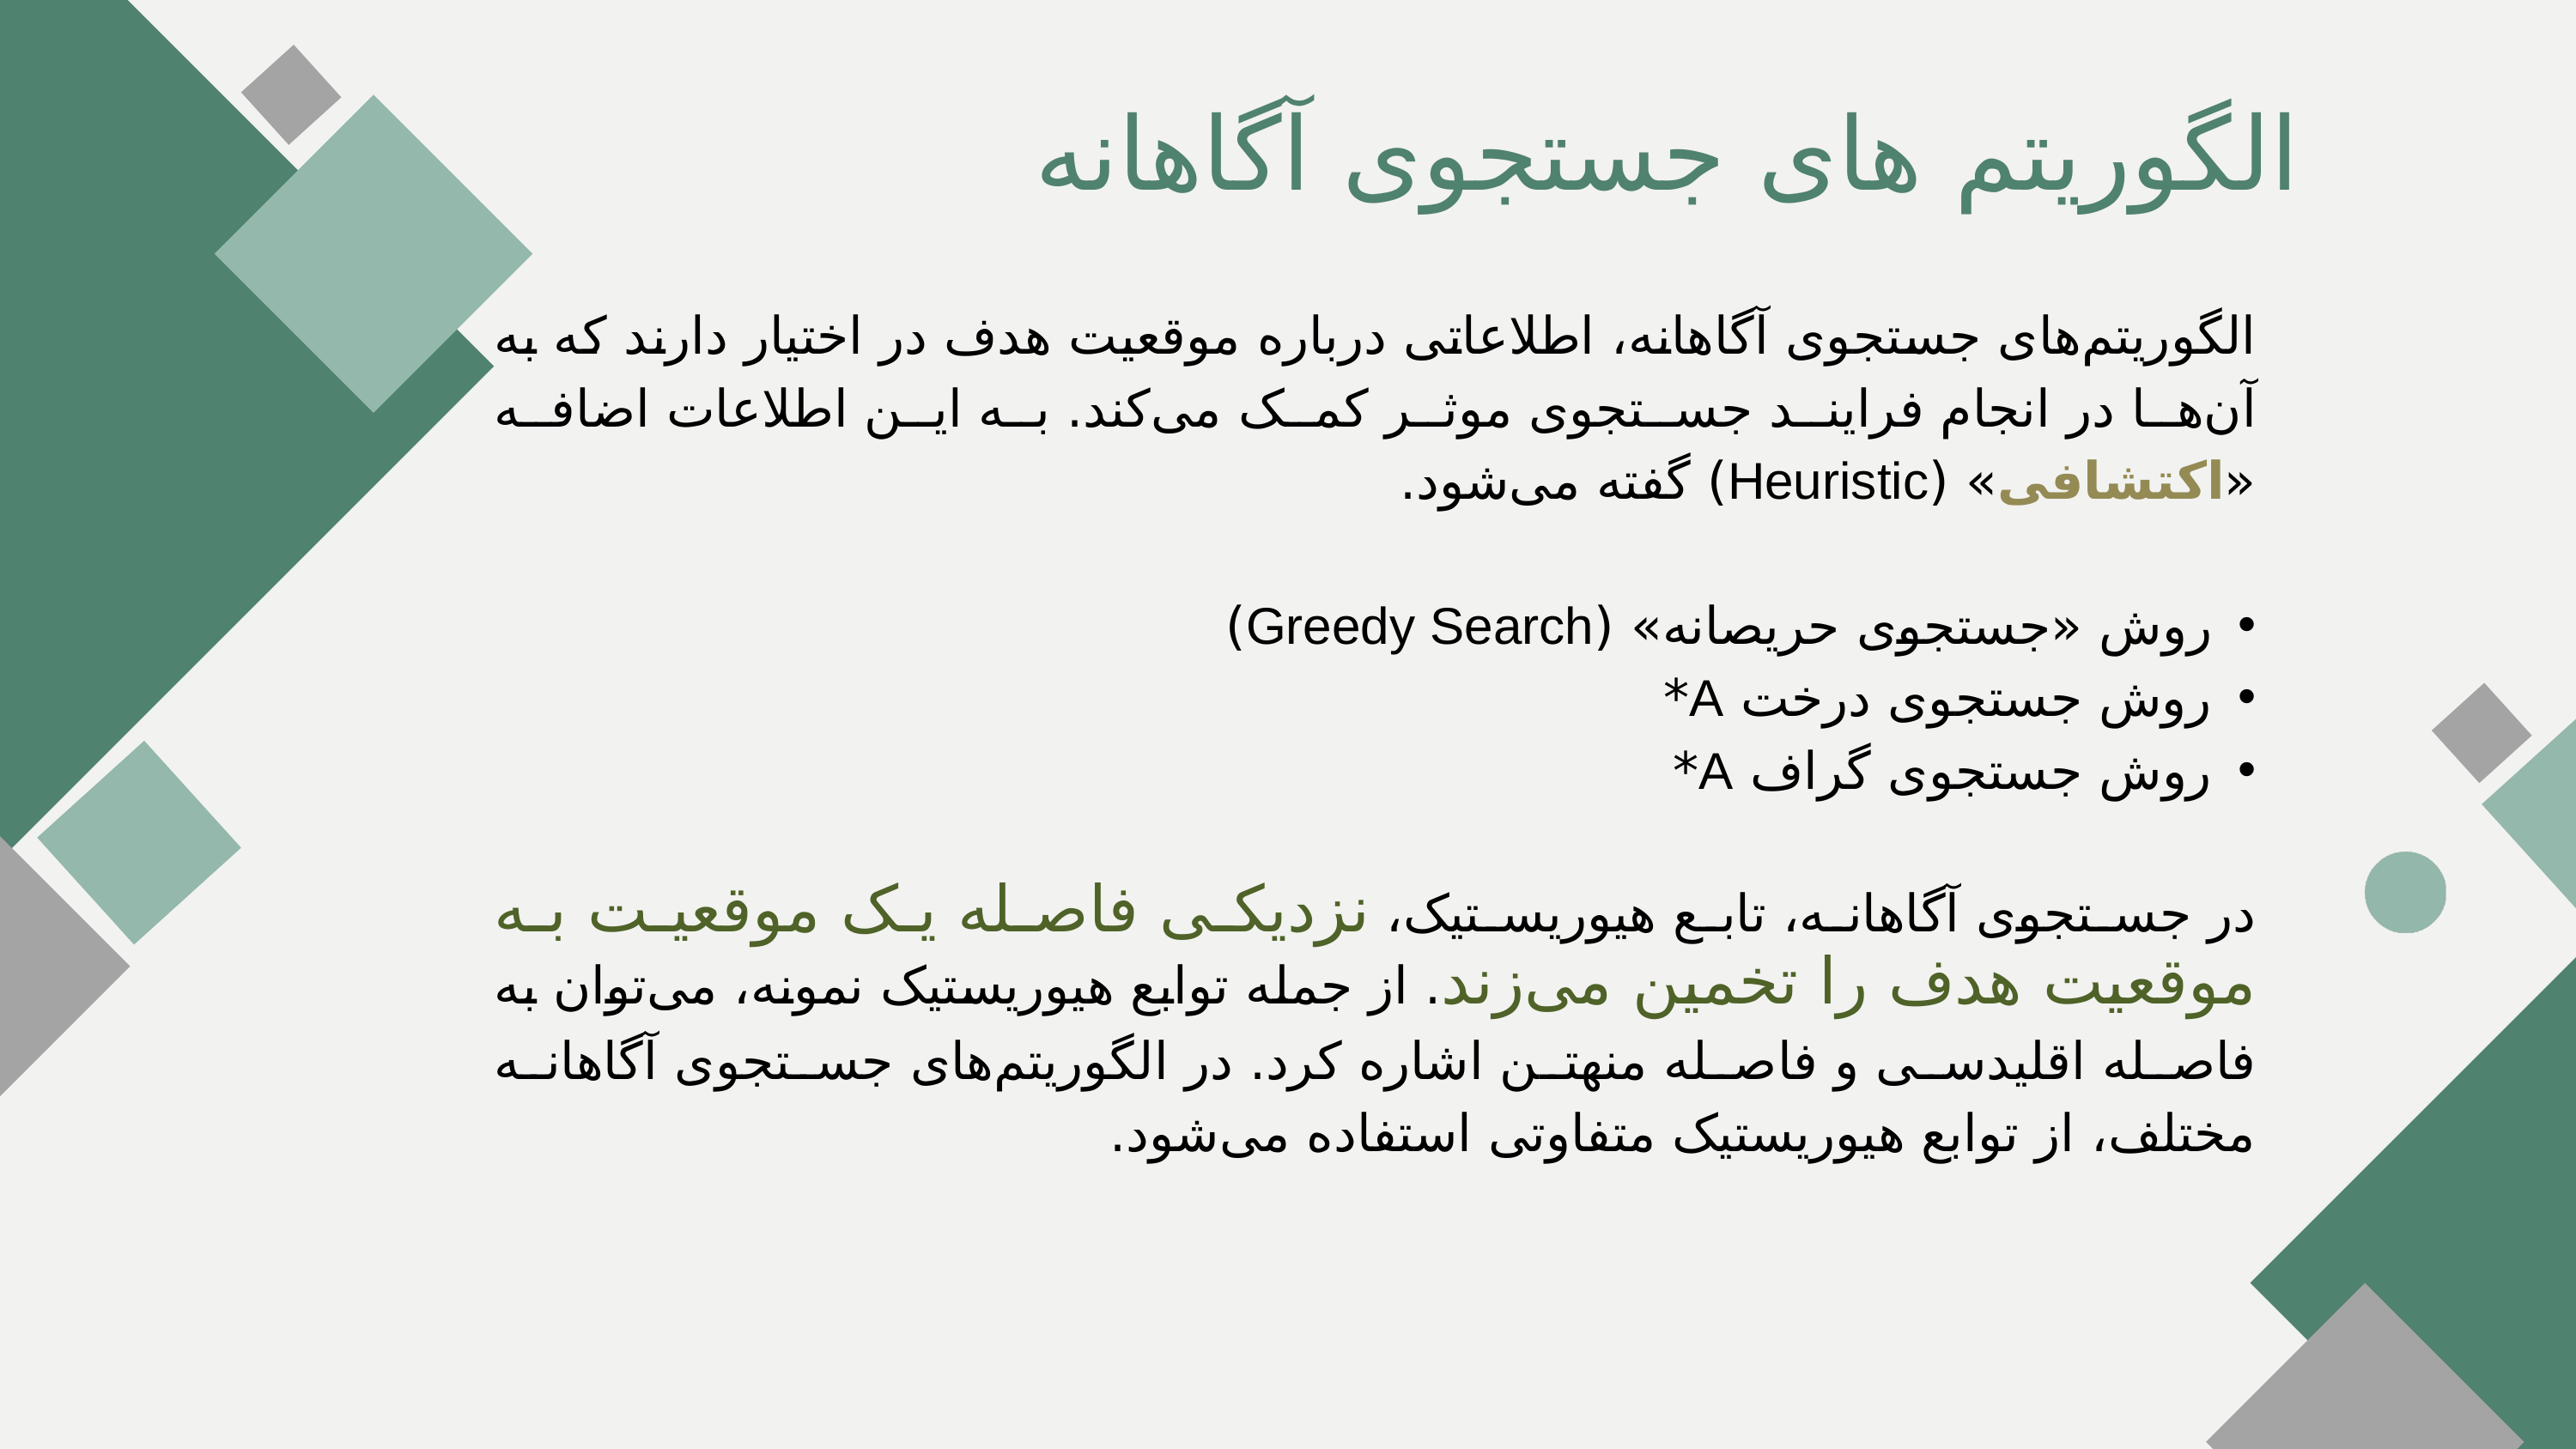

الگوریتم های جستجوی آگاهانه

الگوریتم‌های جستجوی آگاهانه، اطلاعاتی درباره موقعیت هدف در اختیار دارند که به آن‌ها در انجام فرایند جستجوی موثر کمک می‌کند. به این اطلاعات اضافه «اکتشافی» (Heuristic) گفته می‌شود.

روش «جستجوی حریصانه» (Greedy Search)
روش جستجوی درخت A*
روش جستجوی گراف A*

در جستجوی آگاهانه، تابع هیوریستیک، نزدیکی فاصله یک موقعیت به موقعیت هدف را تخمین می‌زند. از جمله توابع هیوریستیک نمونه، می‌توان به فاصله اقلیدسی و فاصله منهتن اشاره کرد. در الگوریتم‌های جستجوی آگاهانه مختلف، از توابع هیوریستیک متفاوتی استفاده می‌شود.